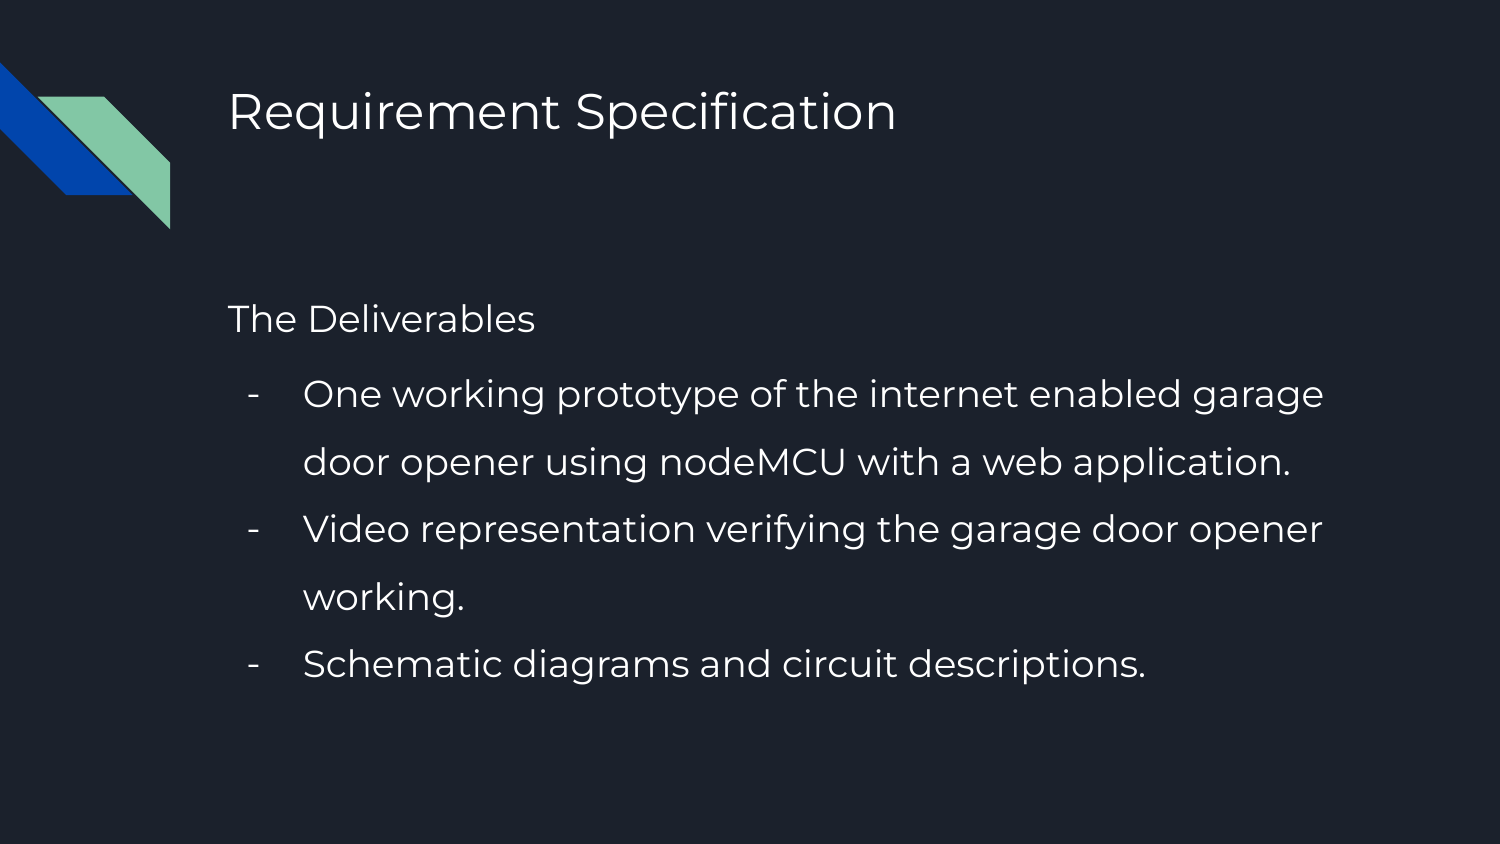

# Requirement Specification
The Deliverables
One working prototype of the internet enabled garage door opener using nodeMCU with a web application.
Video representation verifying the garage door opener working.
Schematic diagrams and circuit descriptions.